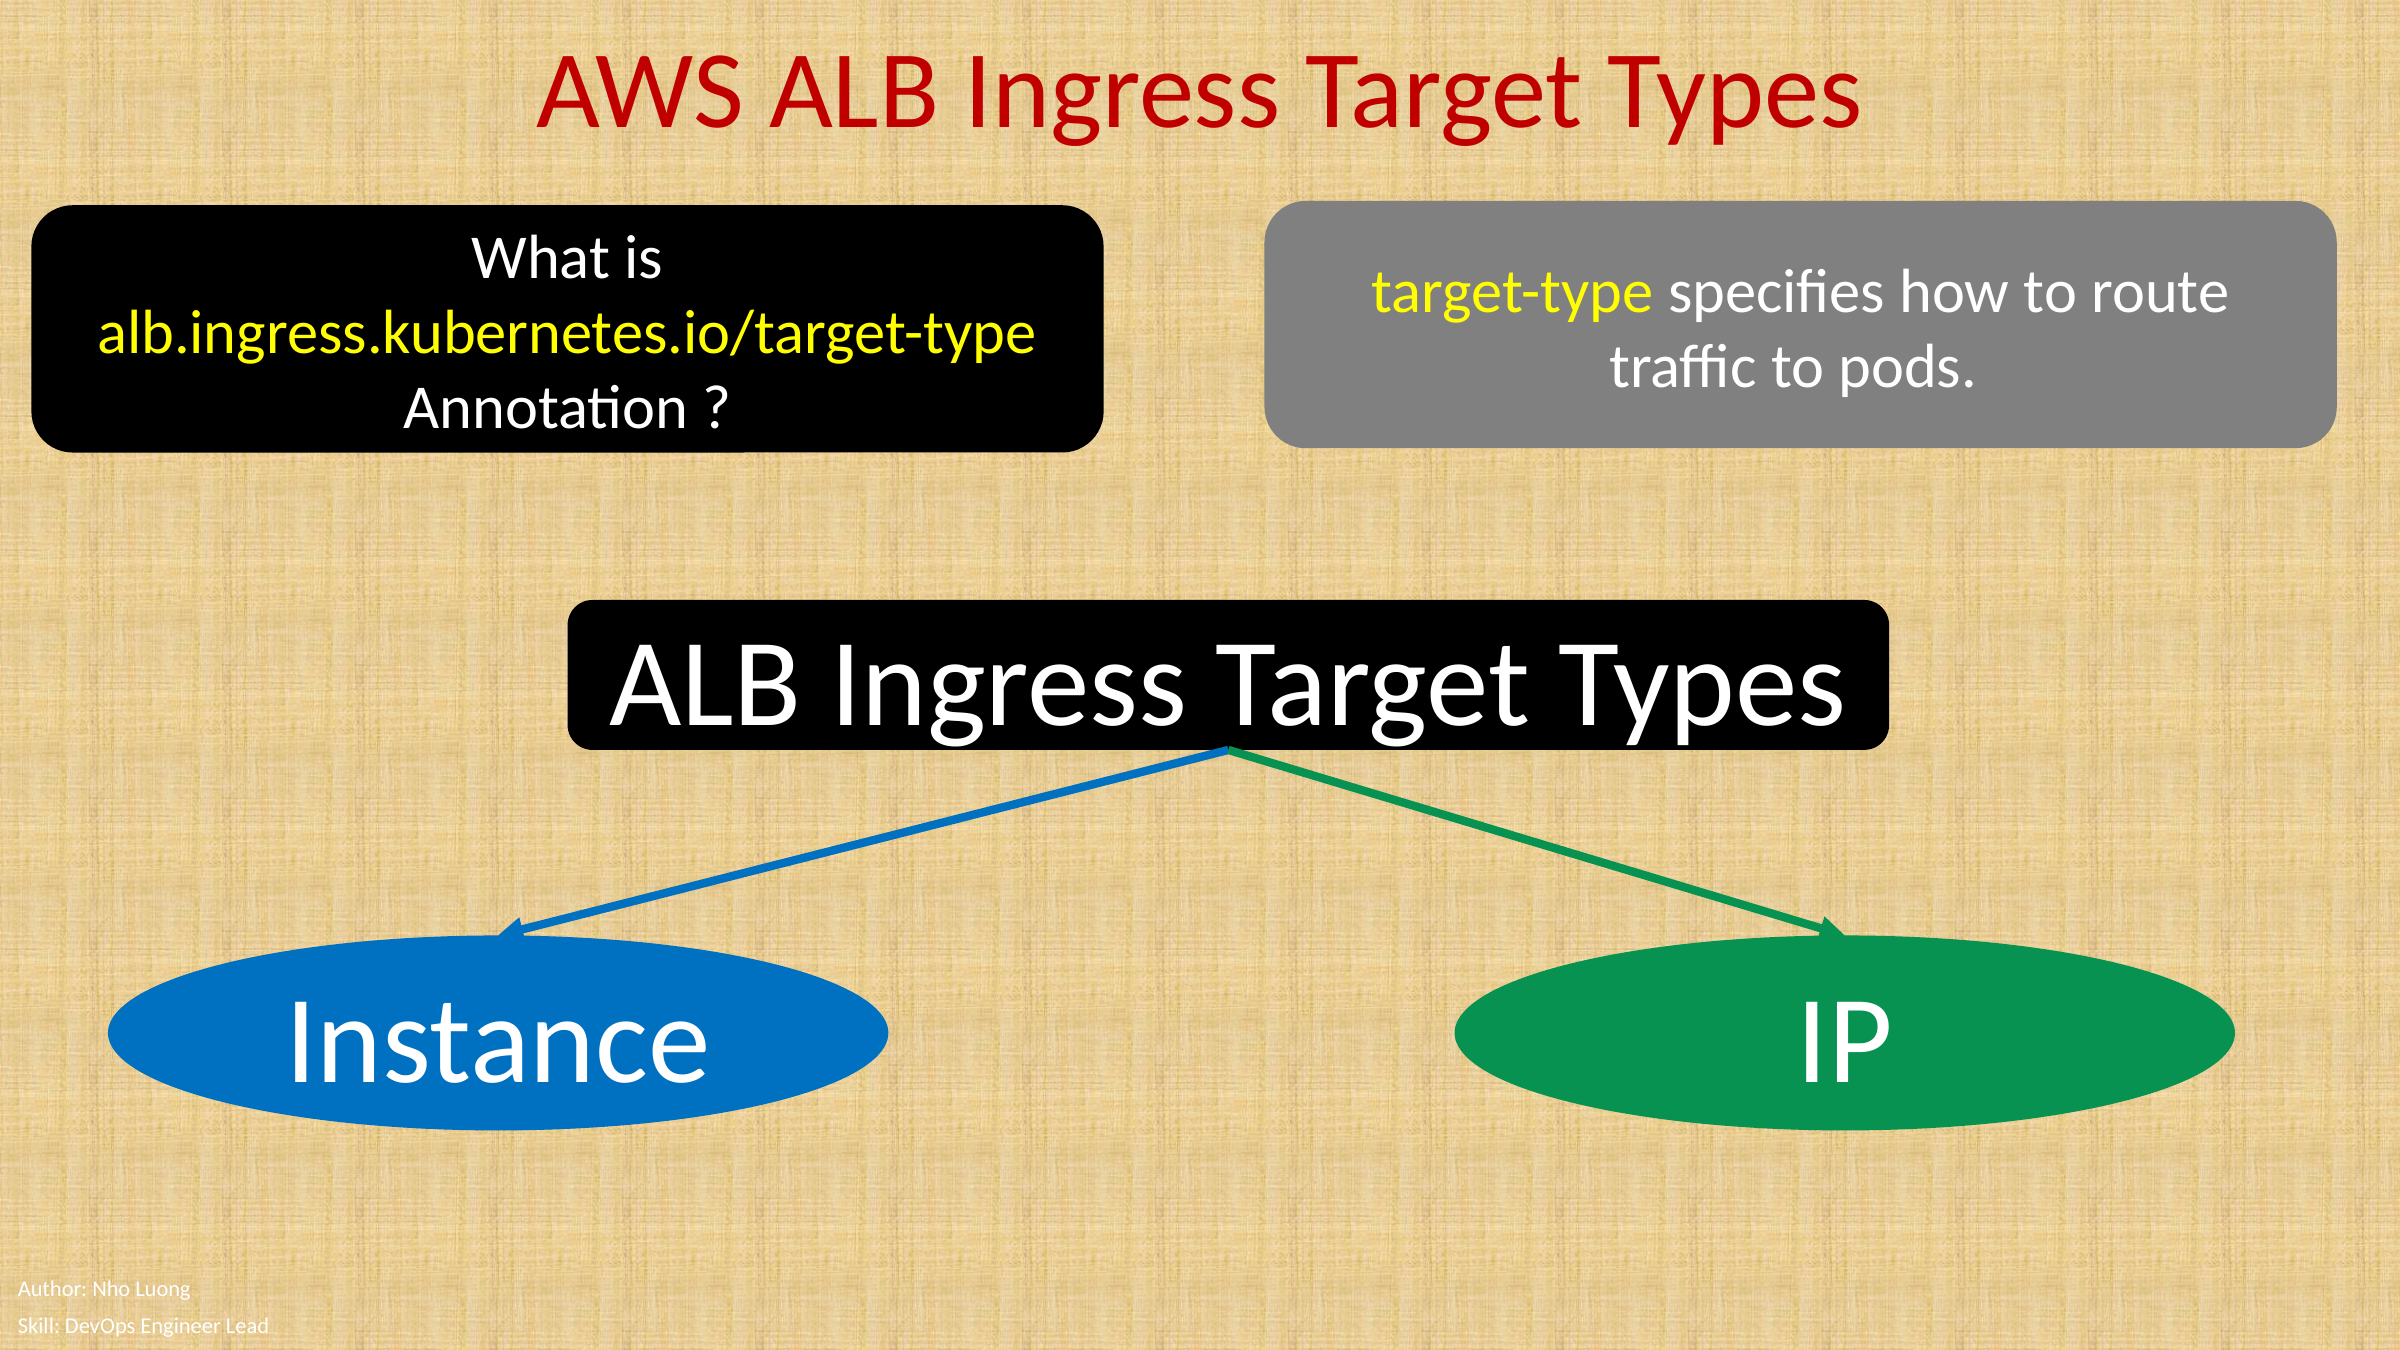

# AWS ALB Ingress Target Types
target-type specifies how to route traffic to pods.
What is alb.ingress.kubernetes.io/target-type Annotation ?
ALB Ingress Target Types
Instance
IP
Author: Nho Luong
Skill: DevOps Engineer Lead